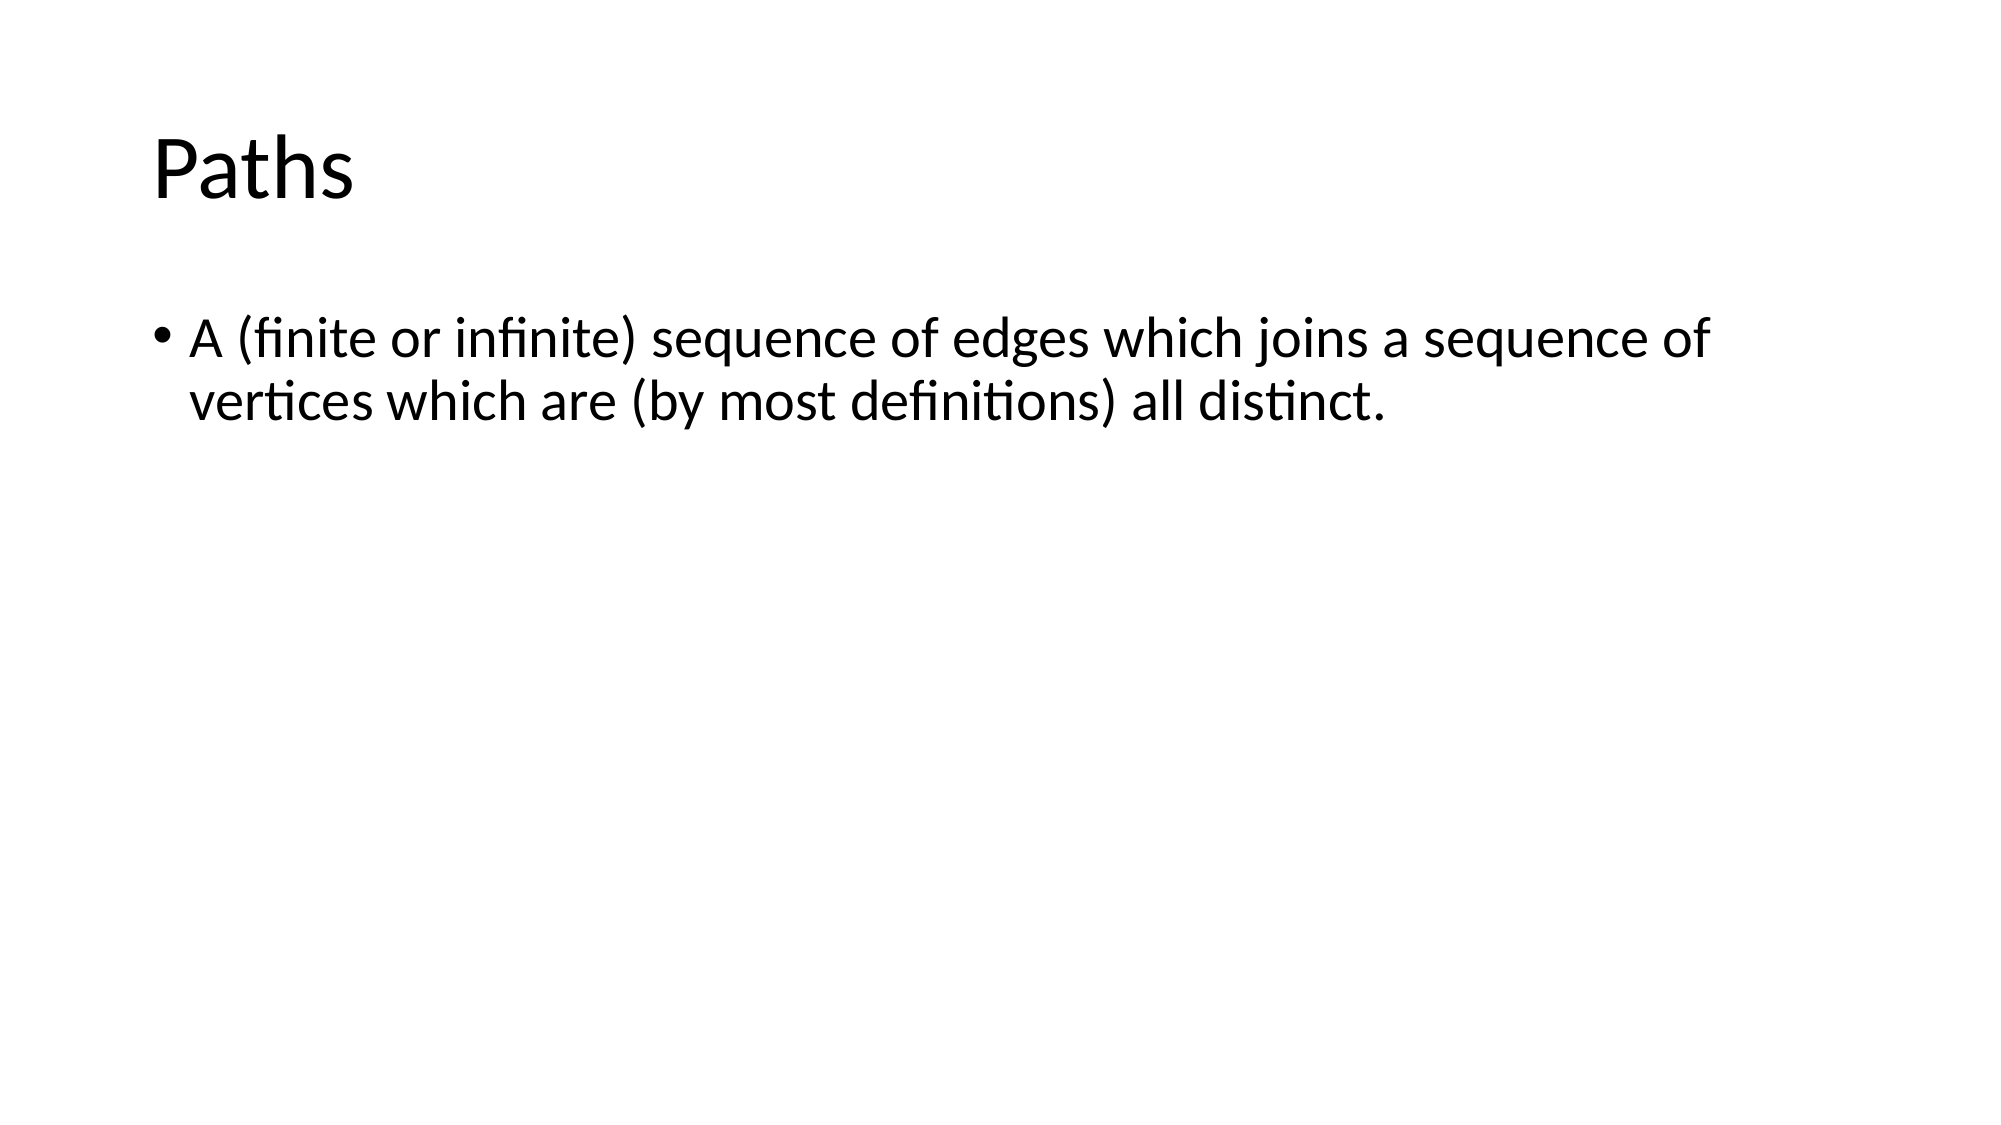

# Paths
A (finite or infinite) sequence of edges which joins a sequence of vertices which are (by most definitions) all distinct.